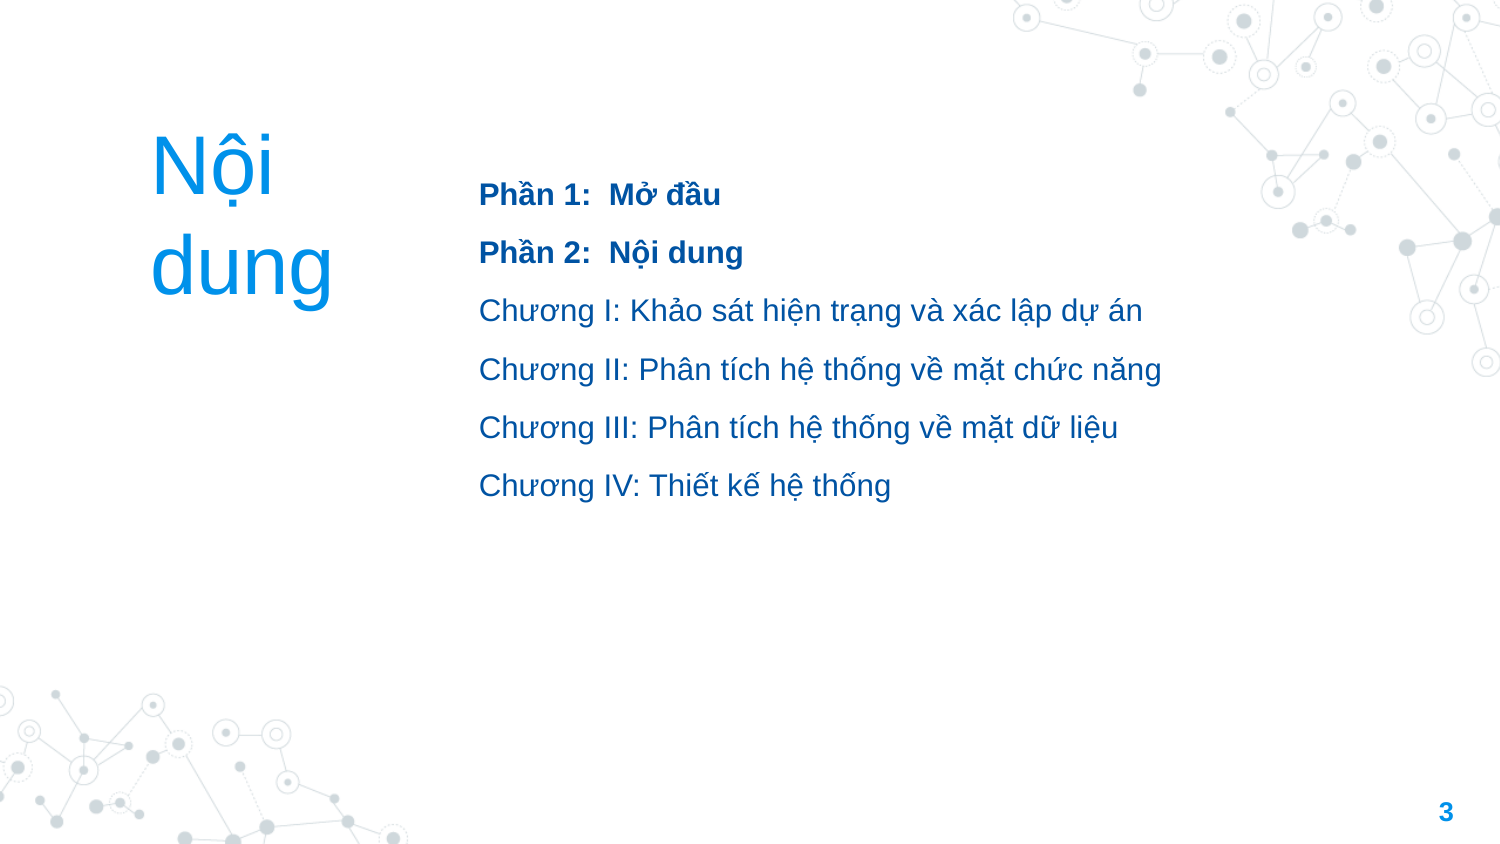

# Nội dung
Phần 1:  Mở đầu
Phần 2:  Nội dung
Chương I: Khảo sát hiện trạng và xác lập dự án
Chương II: Phân tích hệ thống về mặt chức năng
Chương III: Phân tích hệ thống về mặt dữ liệu
Chương IV: Thiết kế hệ thống

3